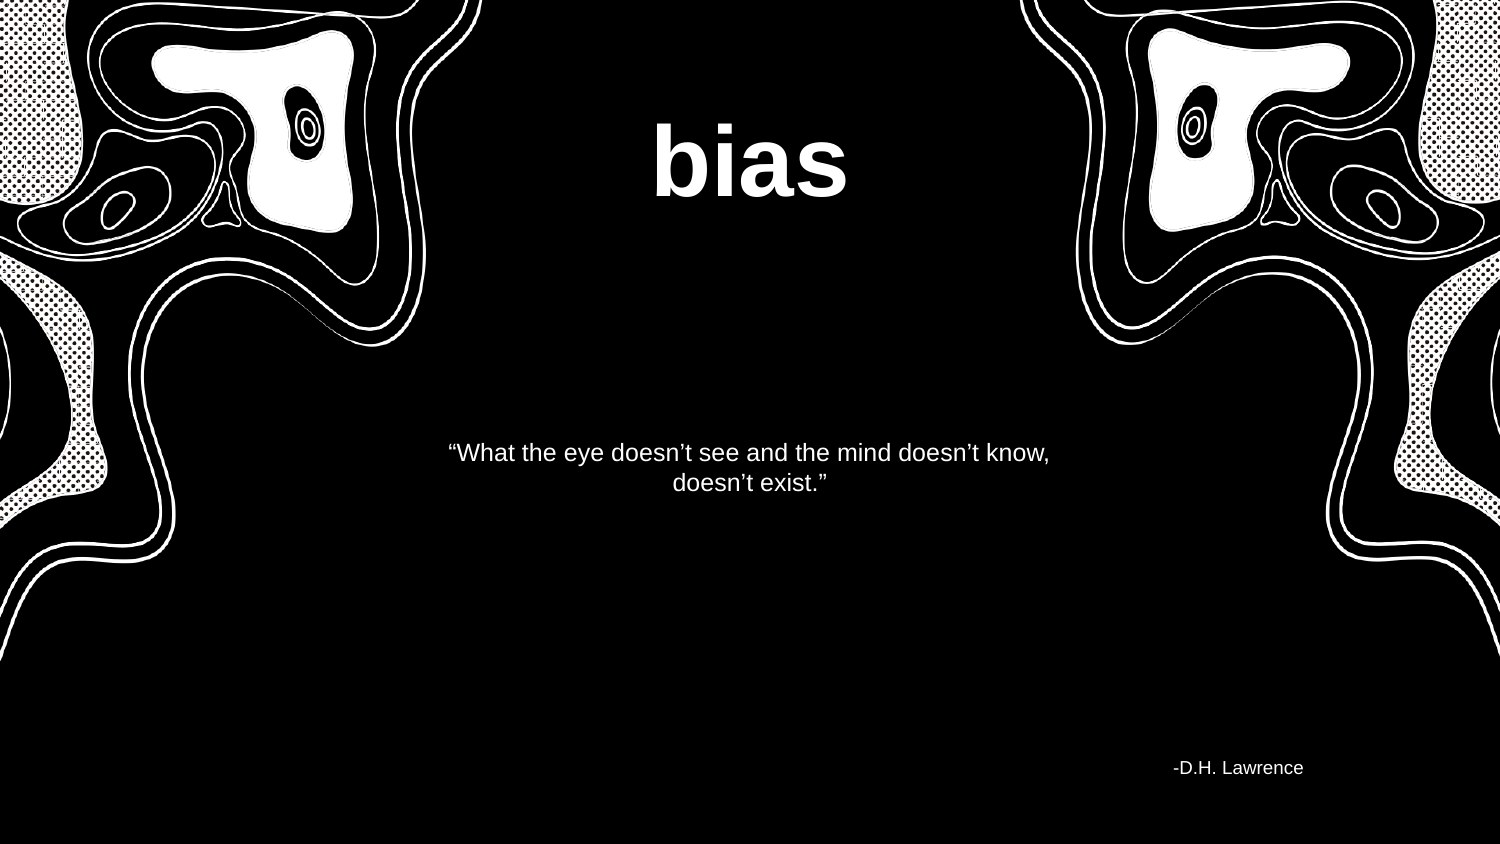

# bias
“What the eye doesn’t see and the mind doesn’t know, doesn’t exist.”
-D.H. Lawrence